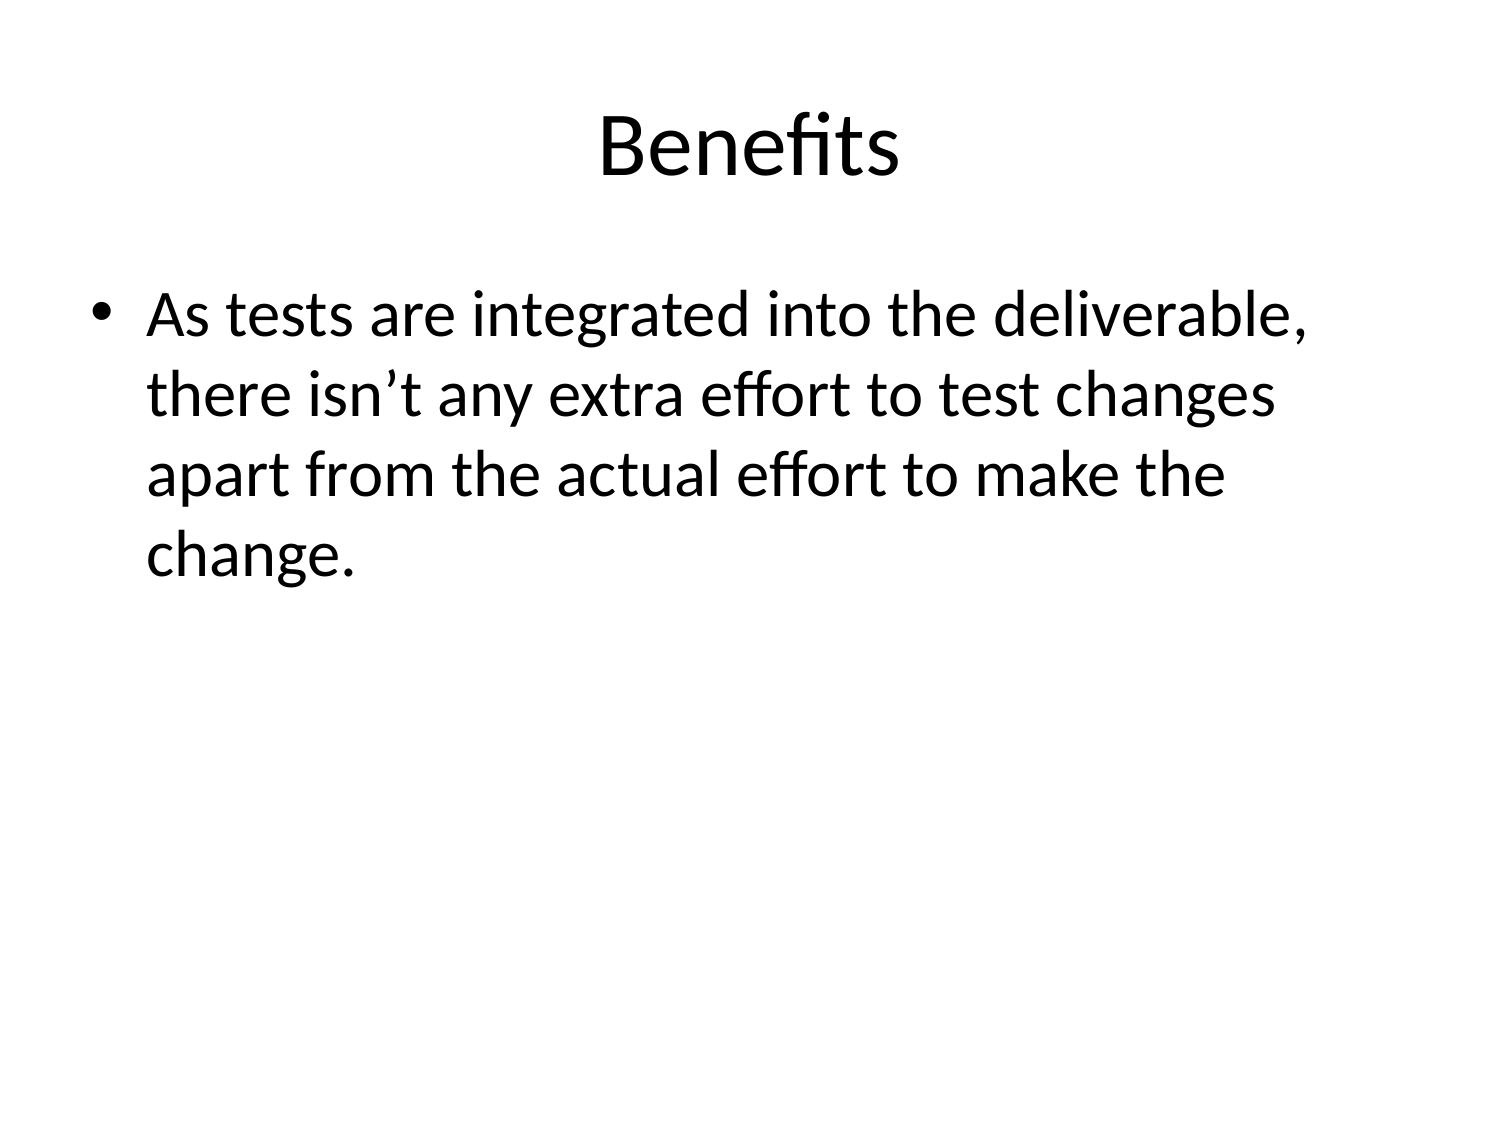

# Benefits
As tests are integrated into the deliverable, there isn’t any extra effort to test changes apart from the actual effort to make the change.